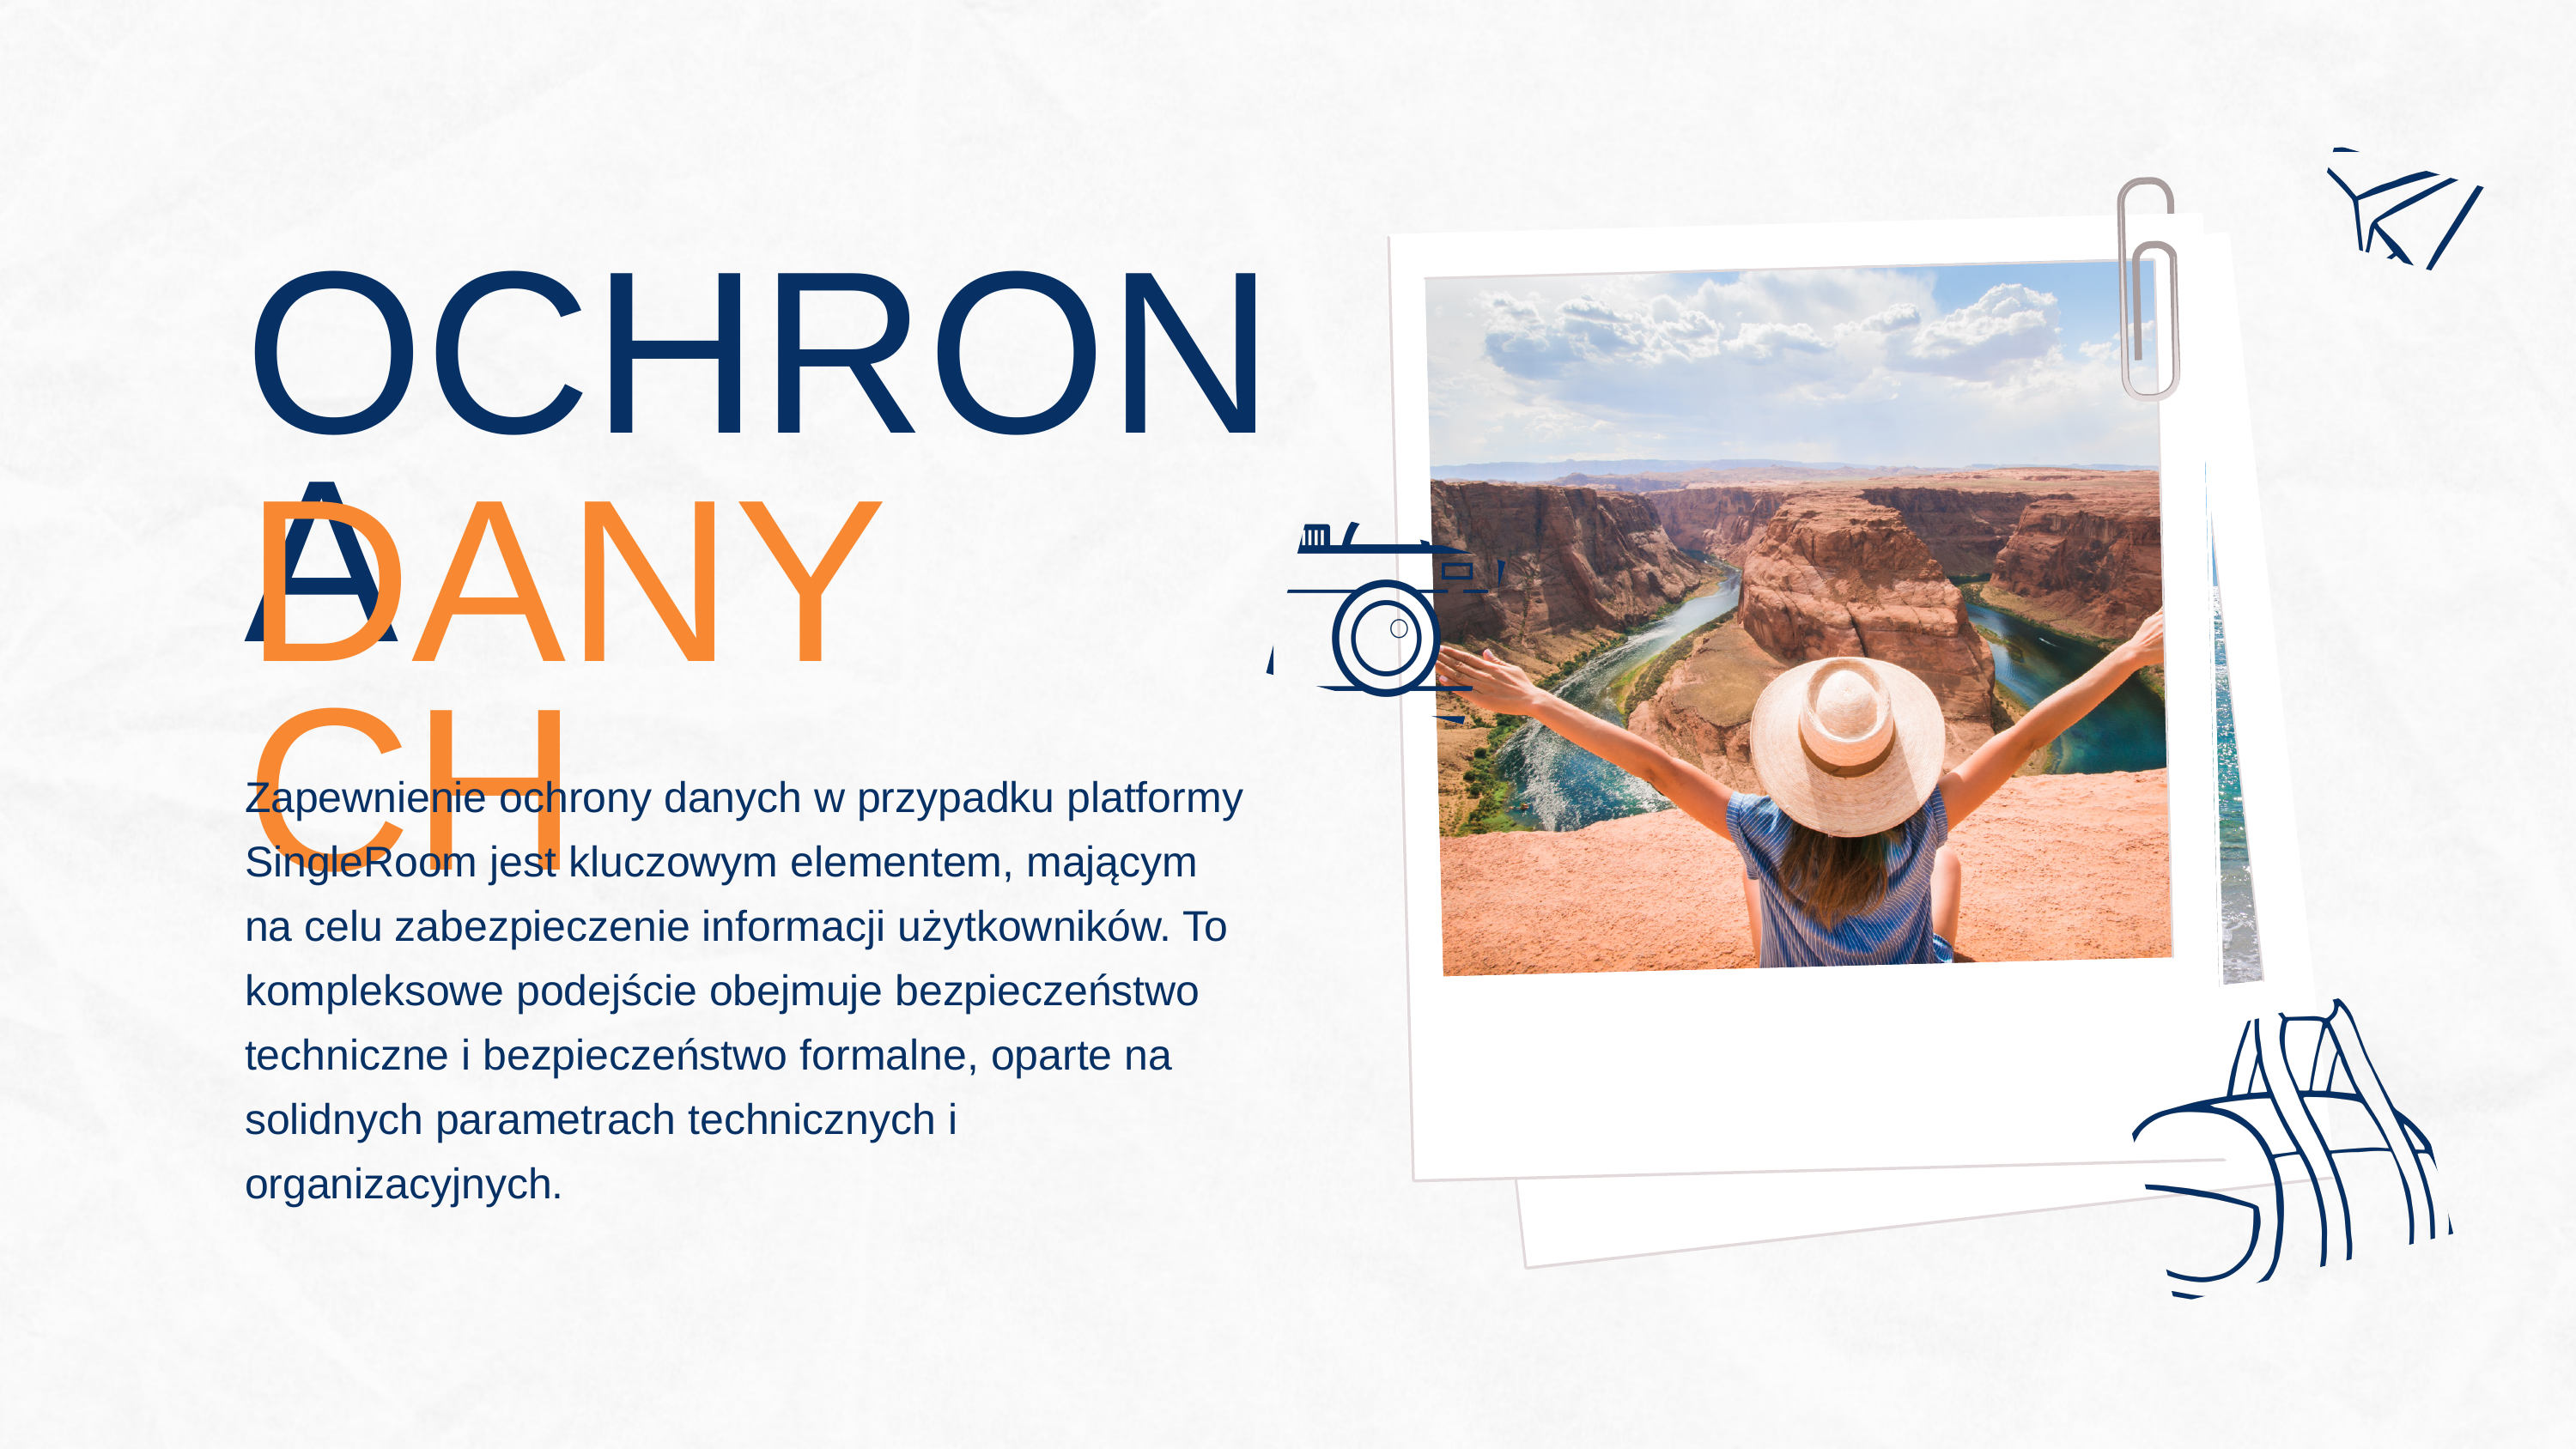

OCHRONA
DANYCH

Zapewnienie ochrony danych w przypadku platformy SingleRoom jest kluczowym elementem, mającym na celu zabezpieczenie informacji użytkowników. To kompleksowe podejście obejmuje bezpieczeństwo techniczne i bezpieczeństwo formalne, oparte na solidnych parametrach technicznych i organizacyjnych.